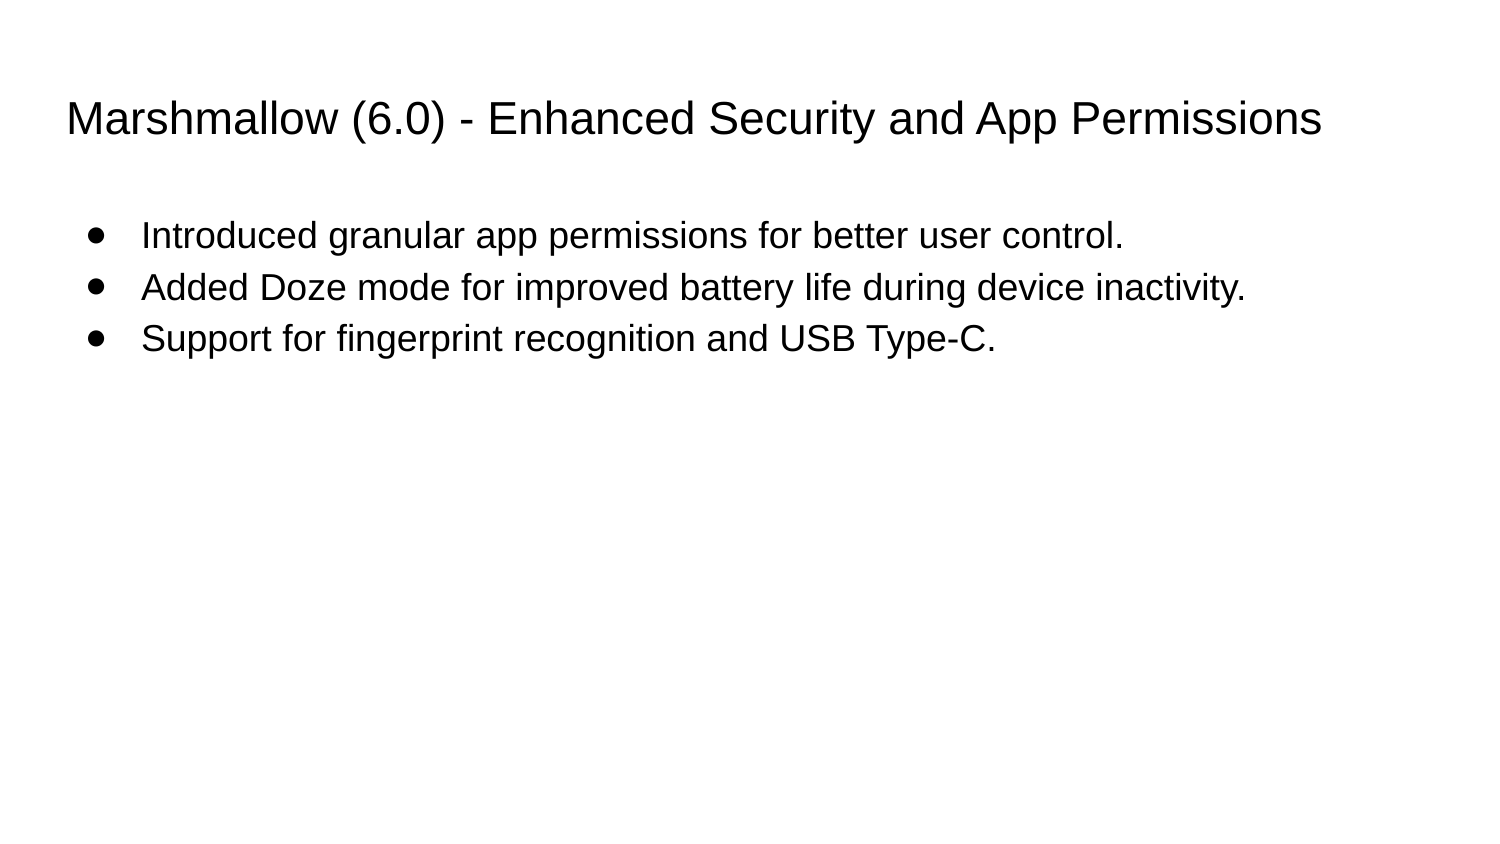

# Marshmallow (6.0) - Enhanced Security and App Permissions
Introduced granular app permissions for better user control.
Added Doze mode for improved battery life during device inactivity.
Support for fingerprint recognition and USB Type-C.